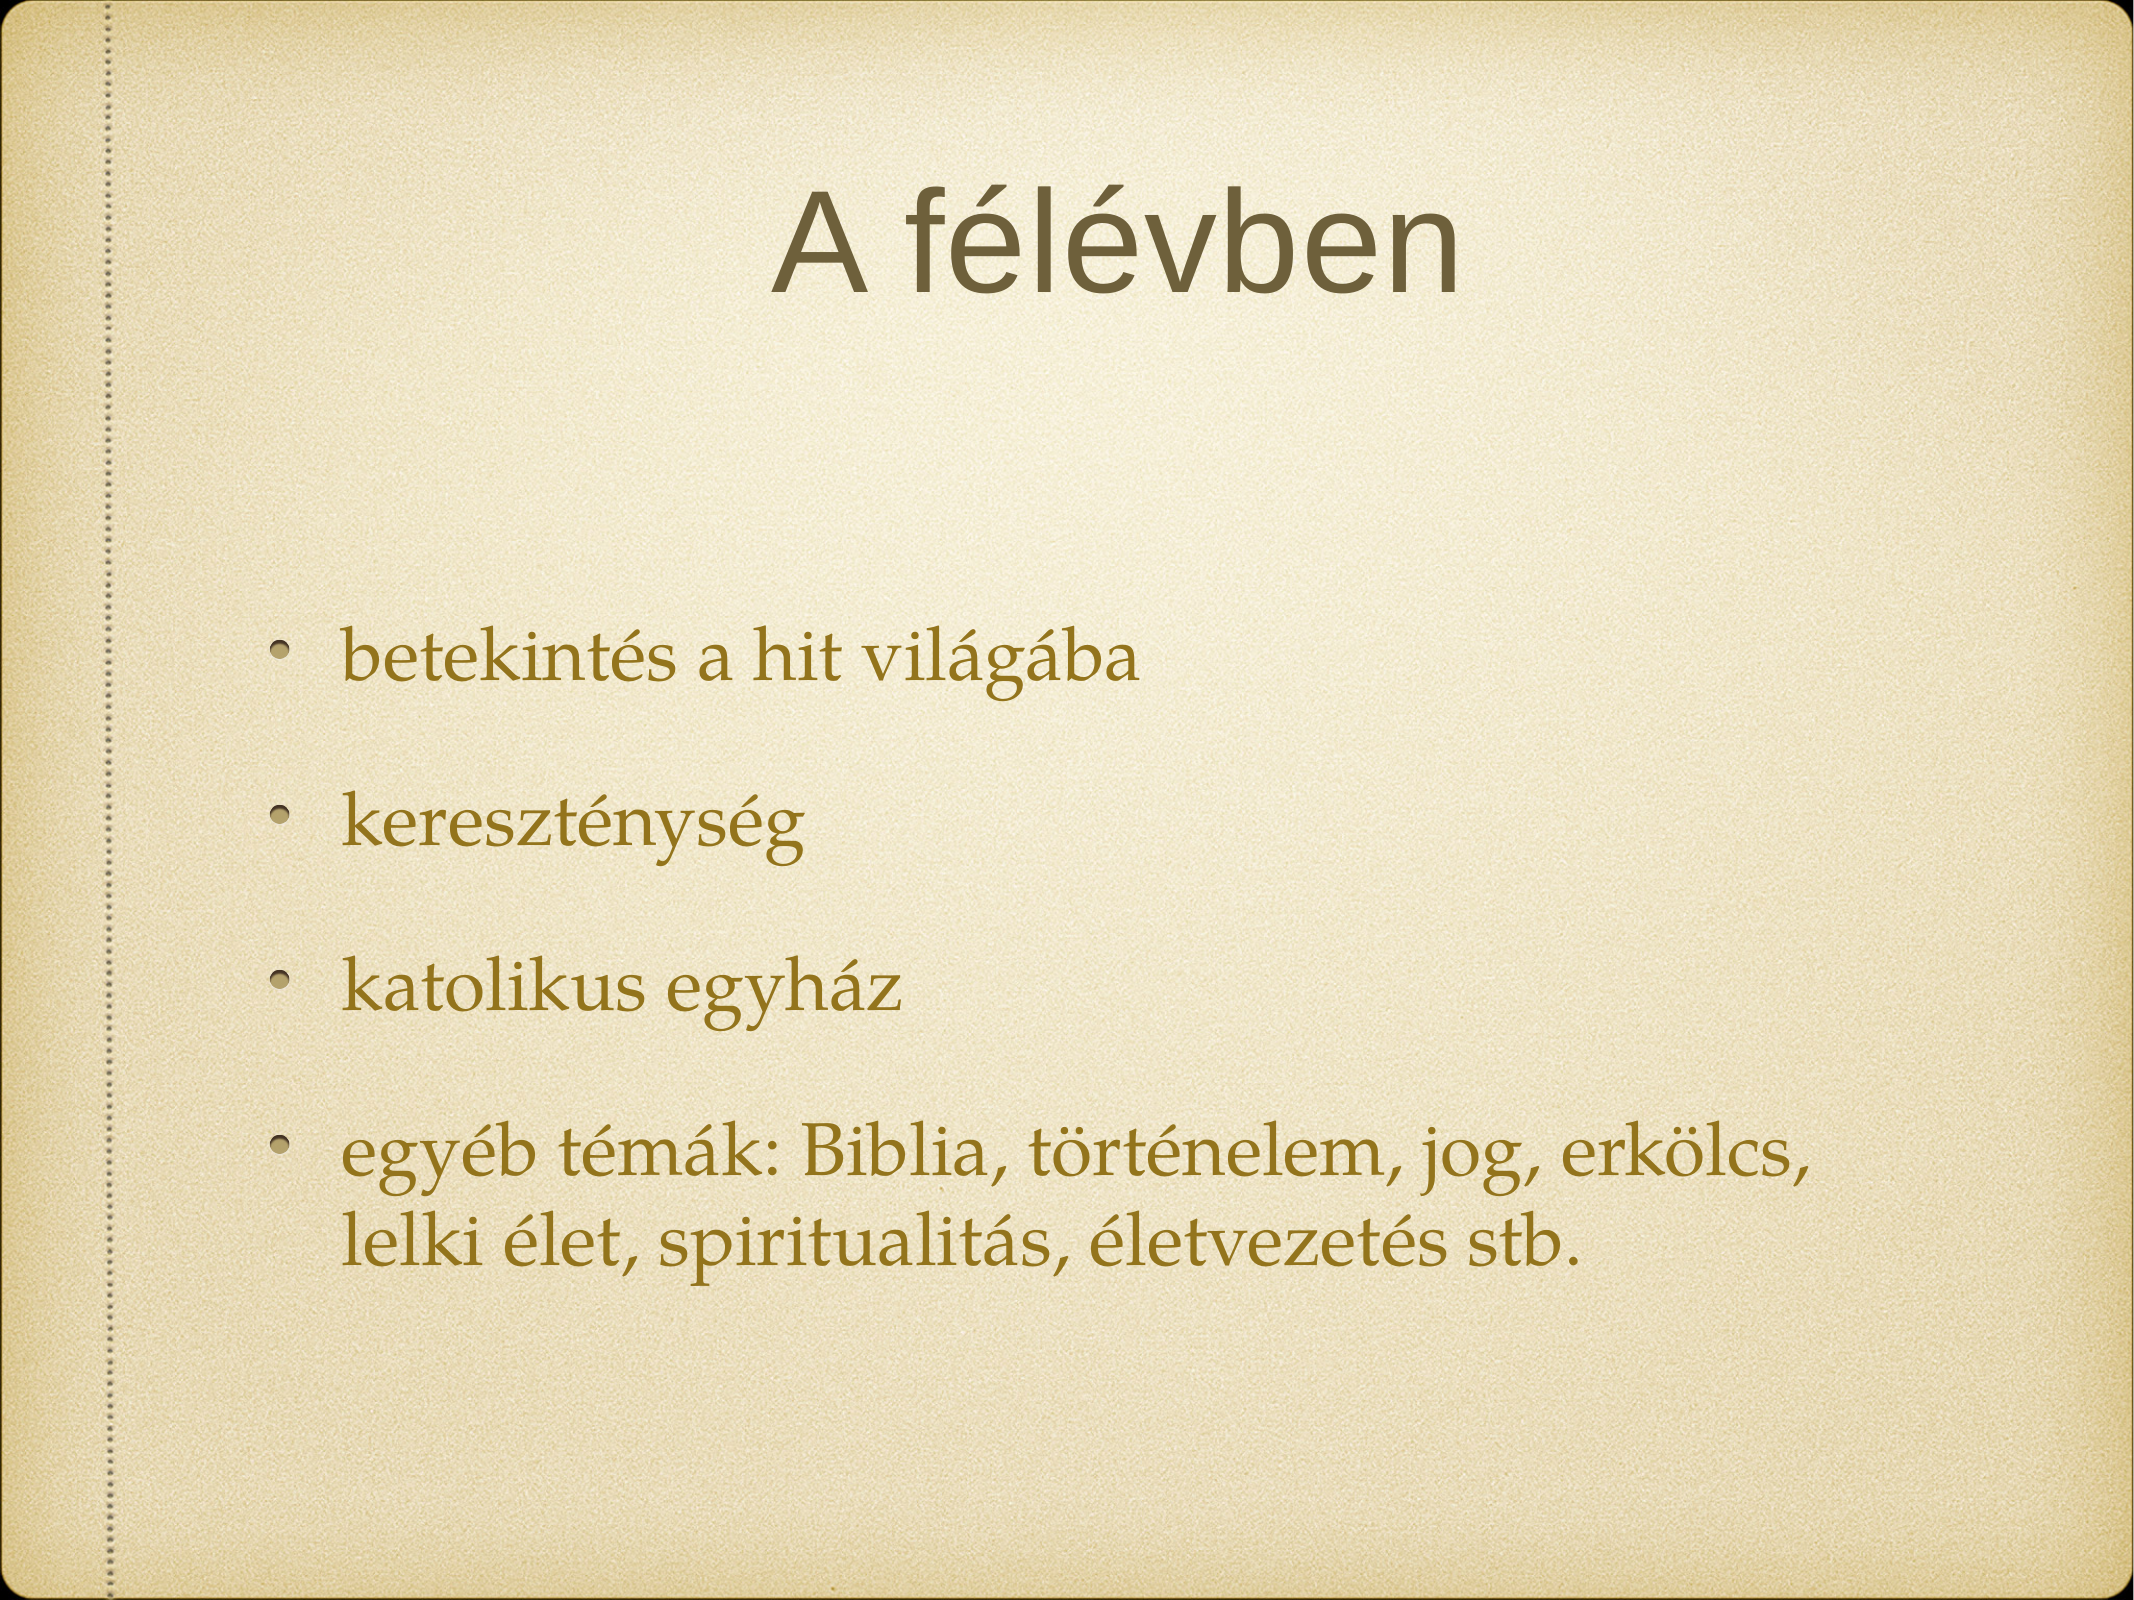

# A félévben
betekintés a hit világába
kereszténység
katolikus egyház
egyéb témák: Biblia, történelem, jog, erkölcs, lelki élet, spiritualitás, életvezetés stb.